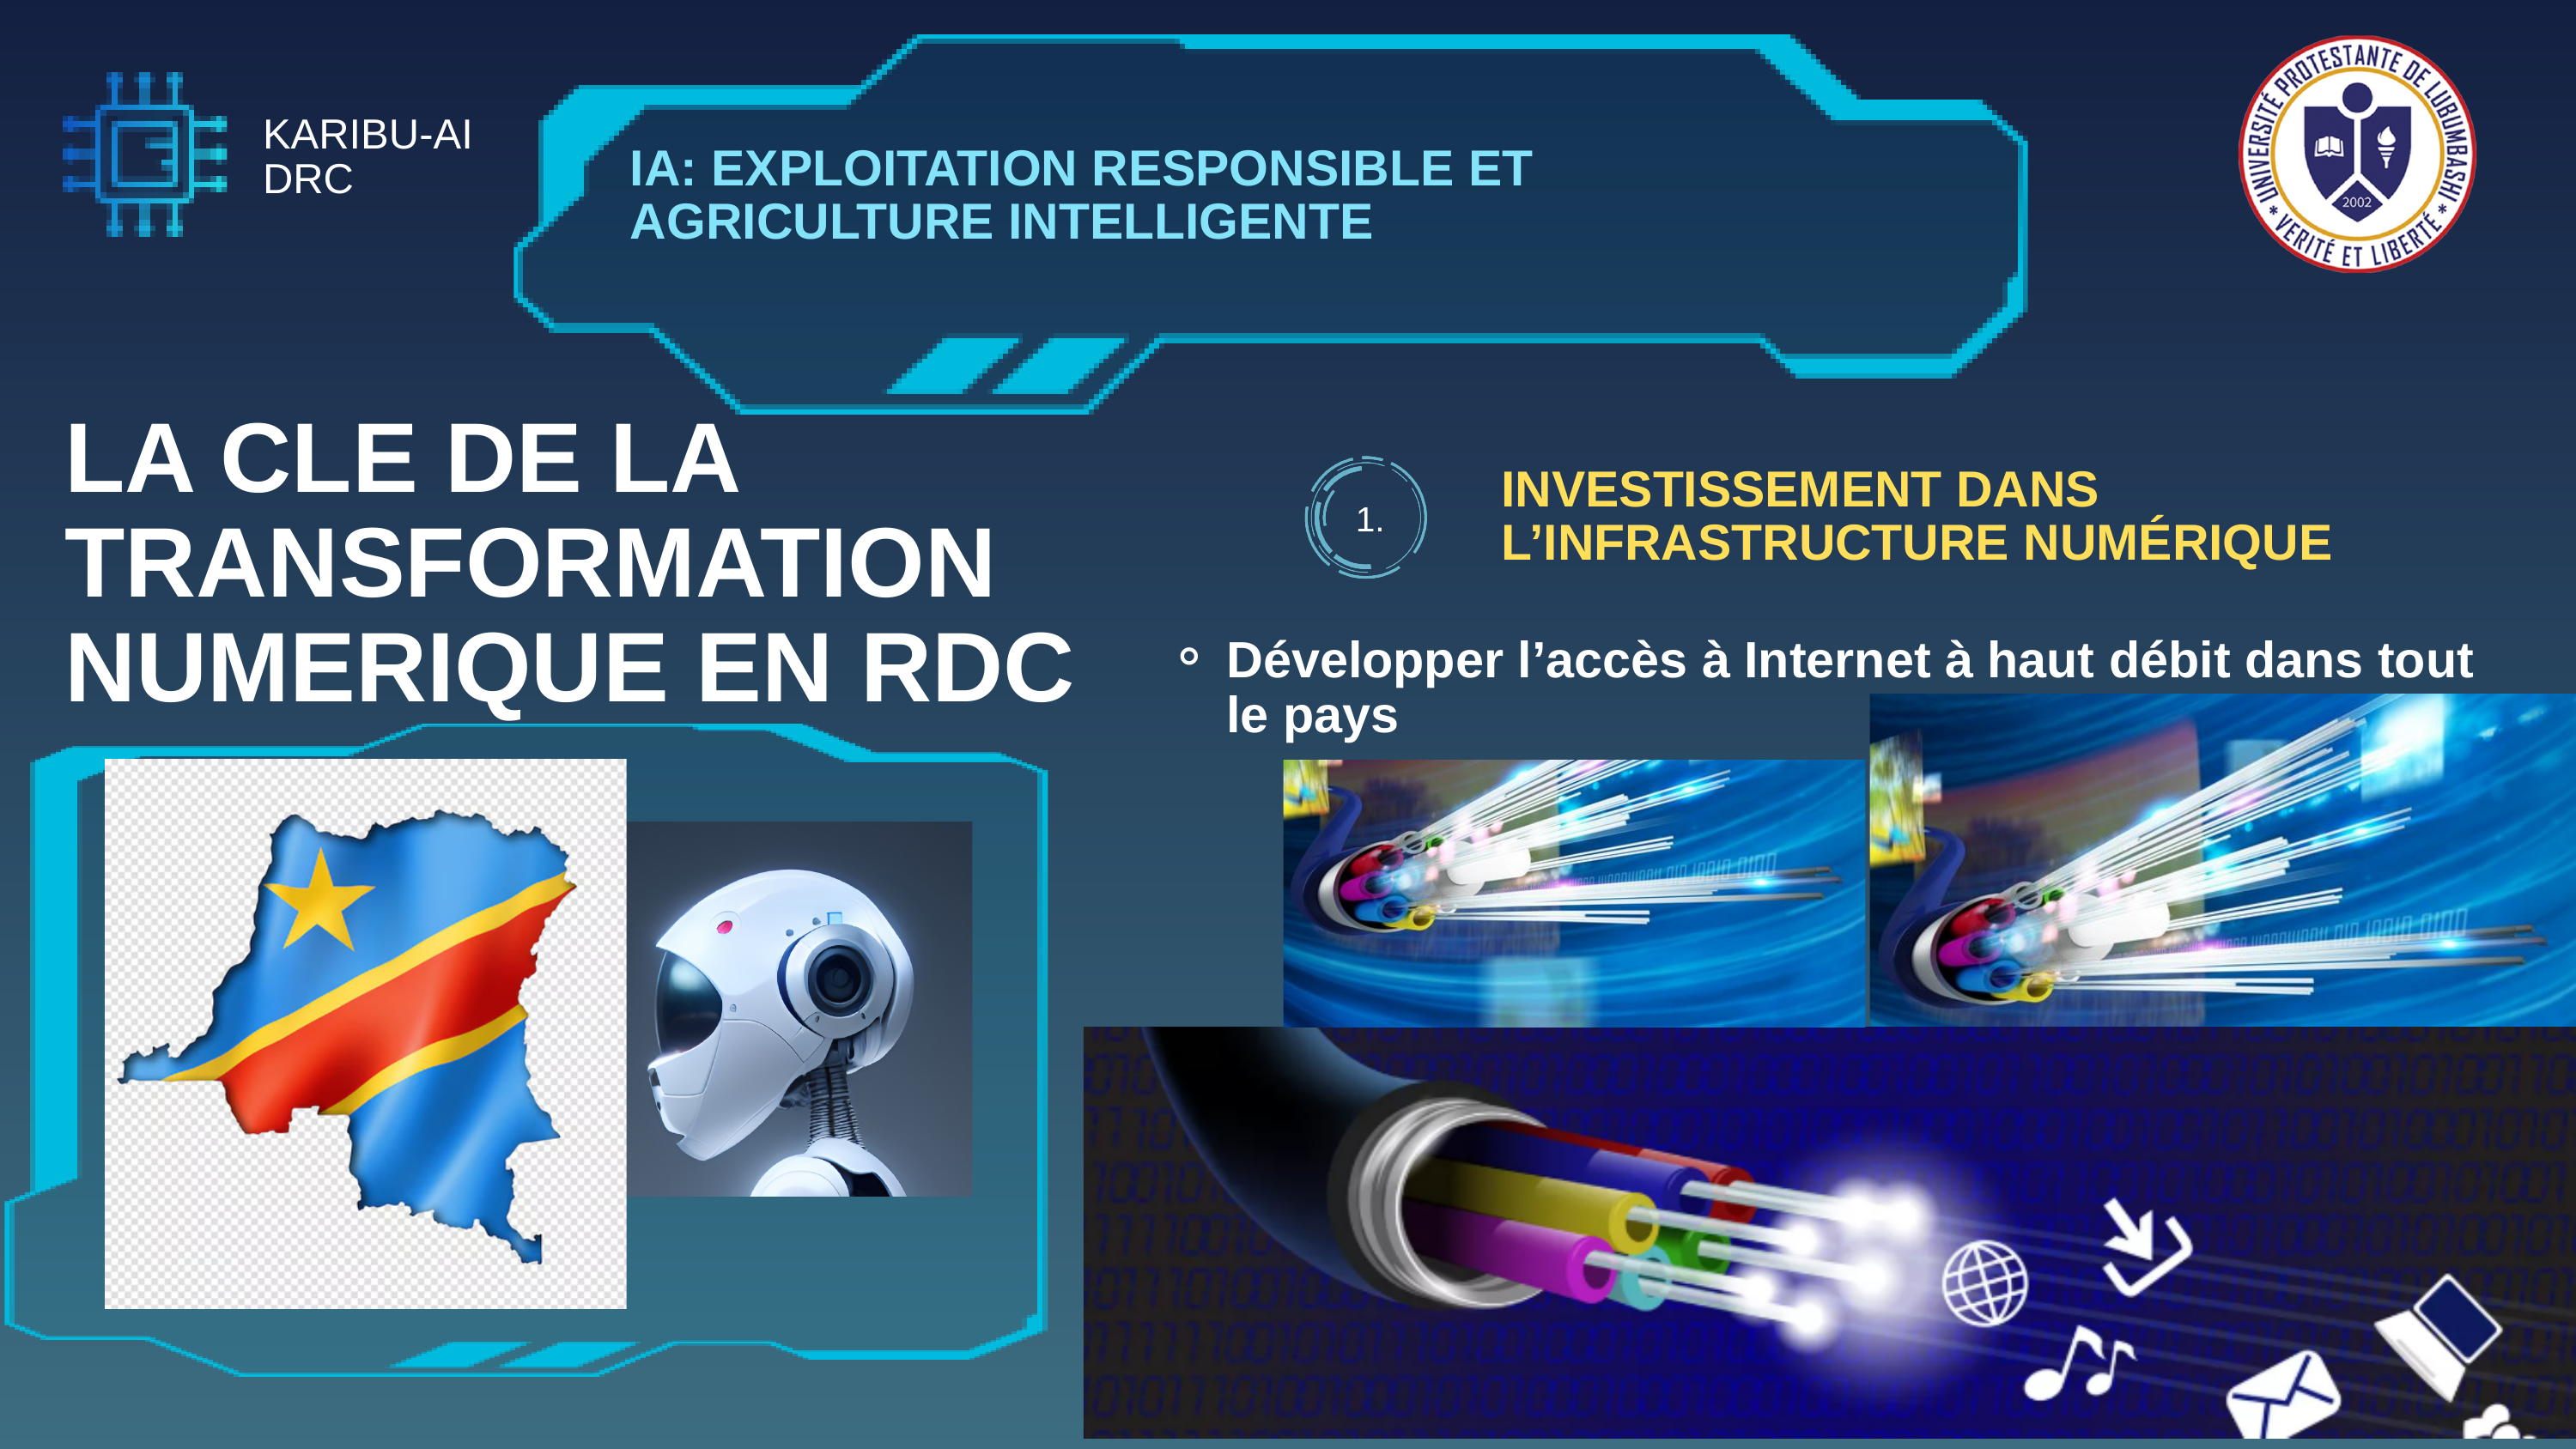

KARIBU-AI
DRC
IA: EXPLOITATION RESPONSIBLE ET AGRICULTURE INTELLIGENTE
LA CLE DE LA TRANSFORMATION NUMERIQUE EN RDC

INVESTISSEMENT DANS L’INFRASTRUCTURE NUMÉRIQUE

1.

Développer l’accès à Internet à haut débit dans tout le pays